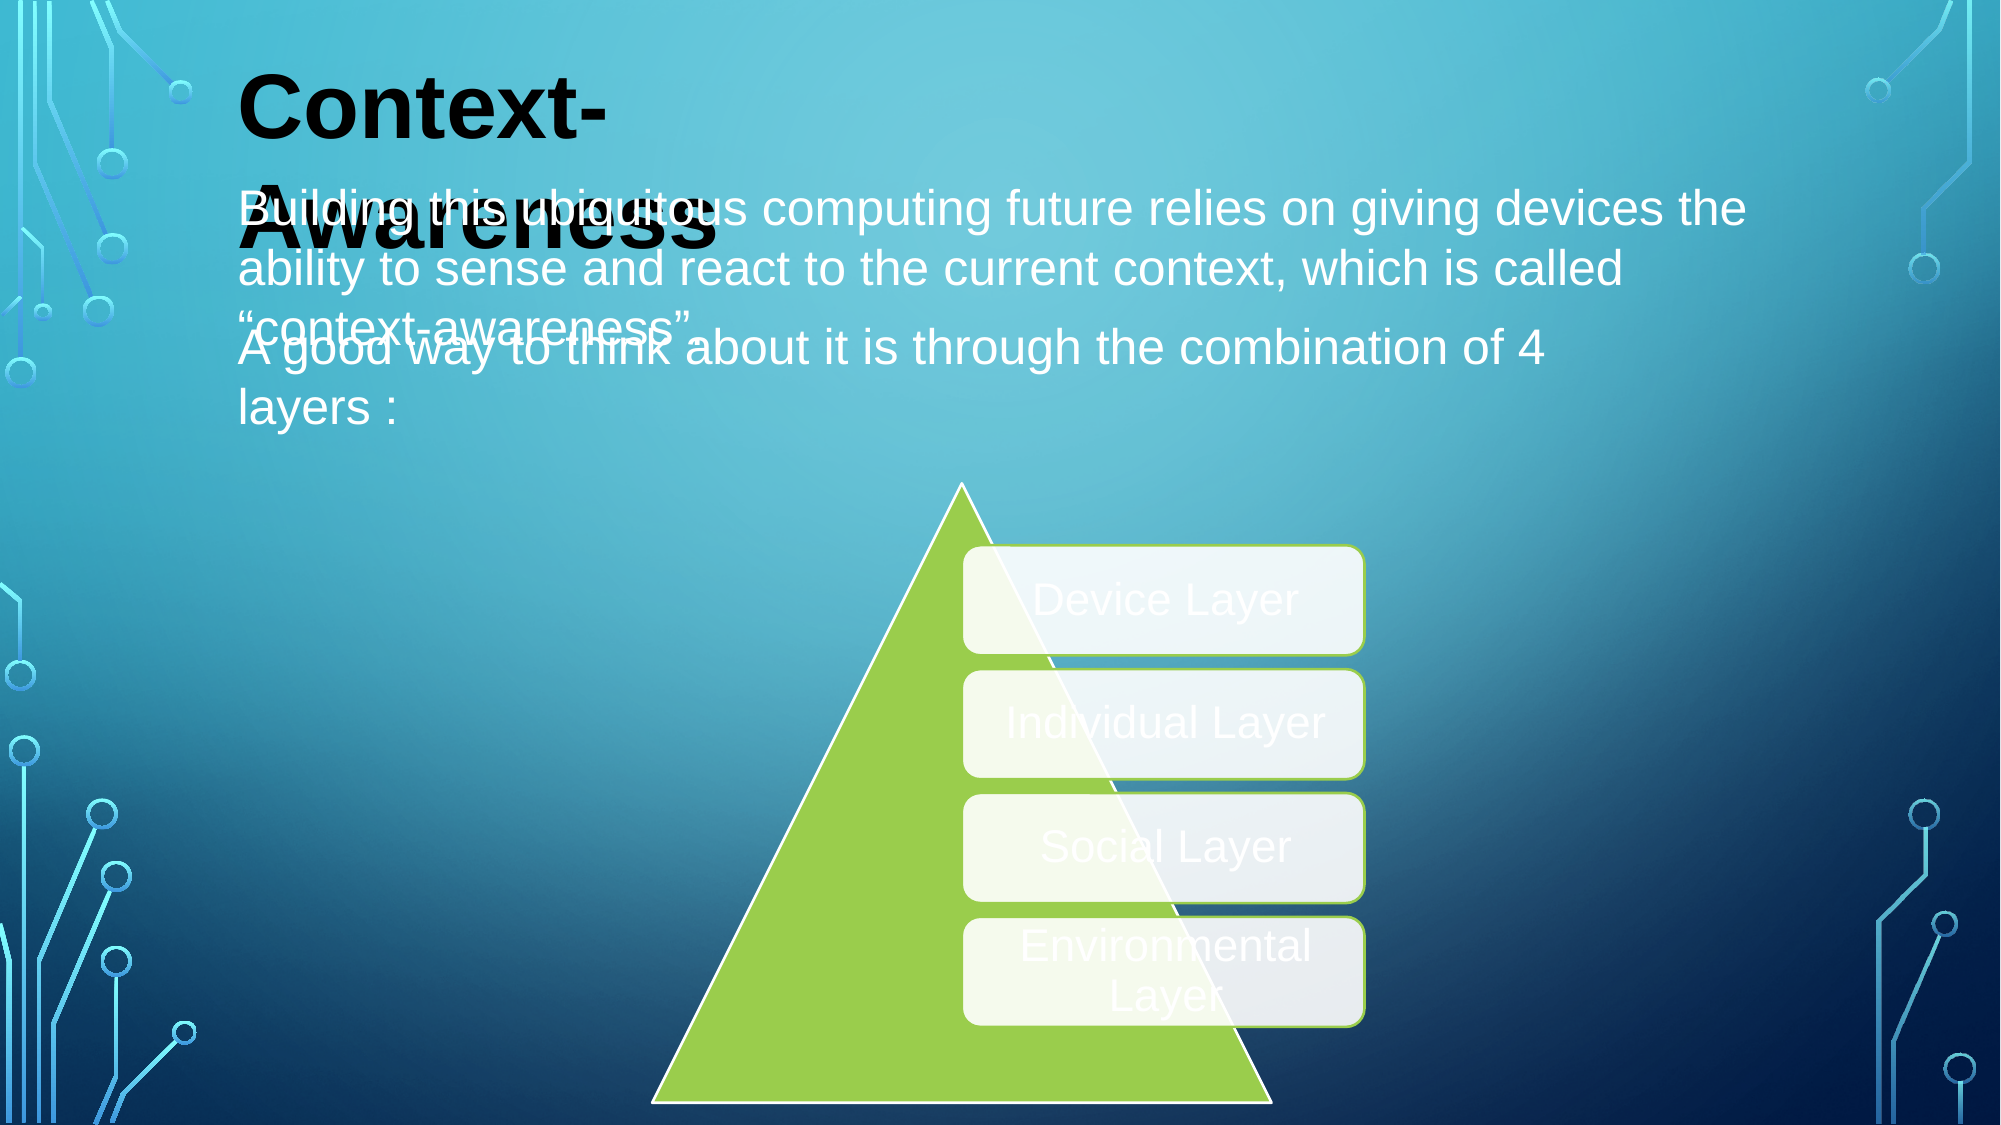

Context-Awareness
Building this ubiquitous computing future relies on giving devices the ability to sense and react to the current context, which is called “context-awareness”.
A good way to think about it is through the combination of 4 layers :
Device Layer
Individual Layer
Social Layer
Environmental Layer